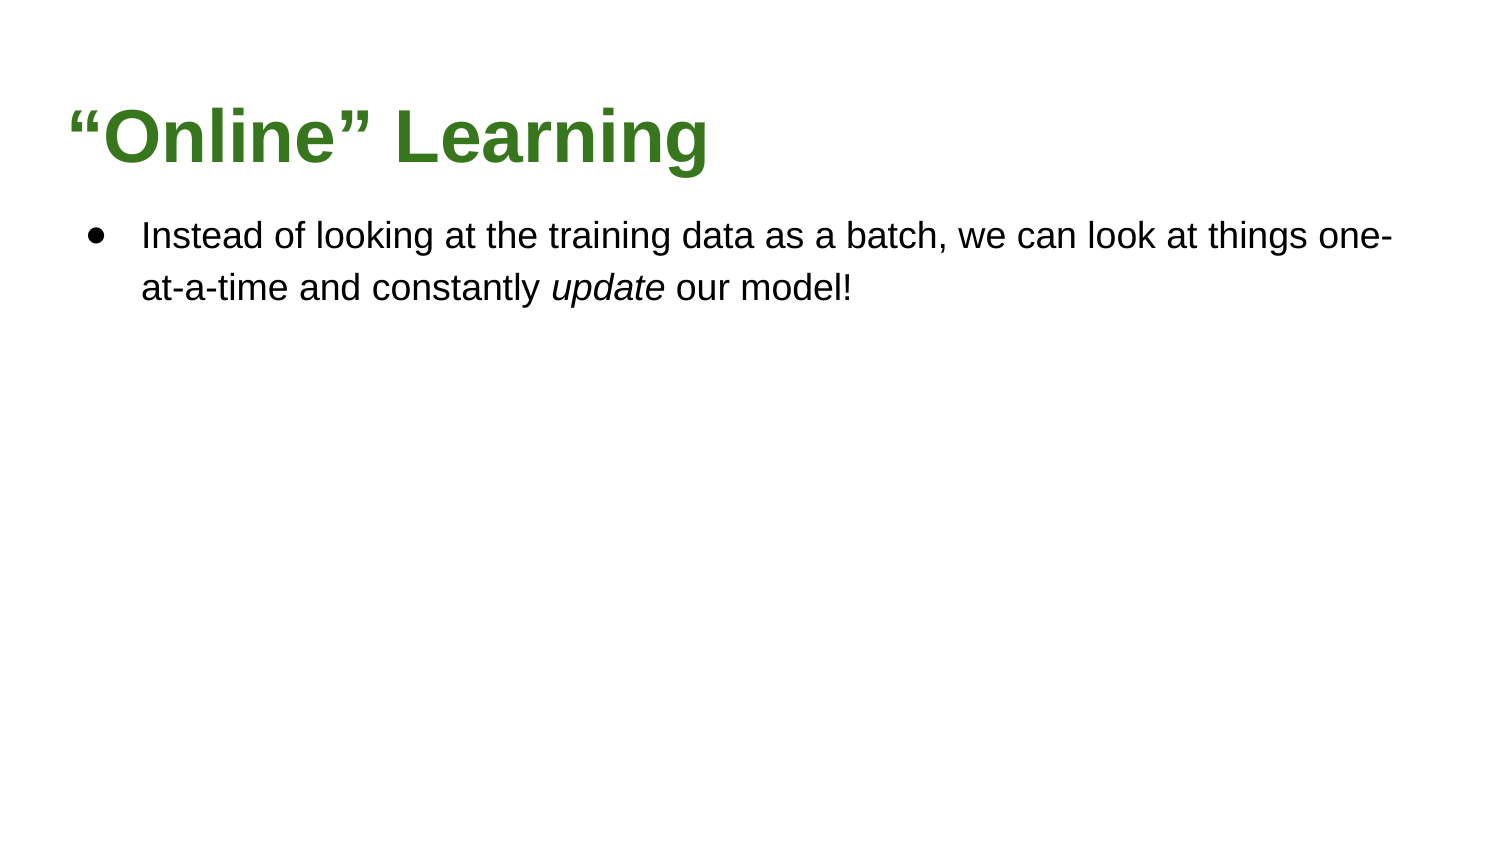

# “Online” Learning
Instead of looking at the training data as a batch, we can look at things one-at-a-time and constantly update our model!